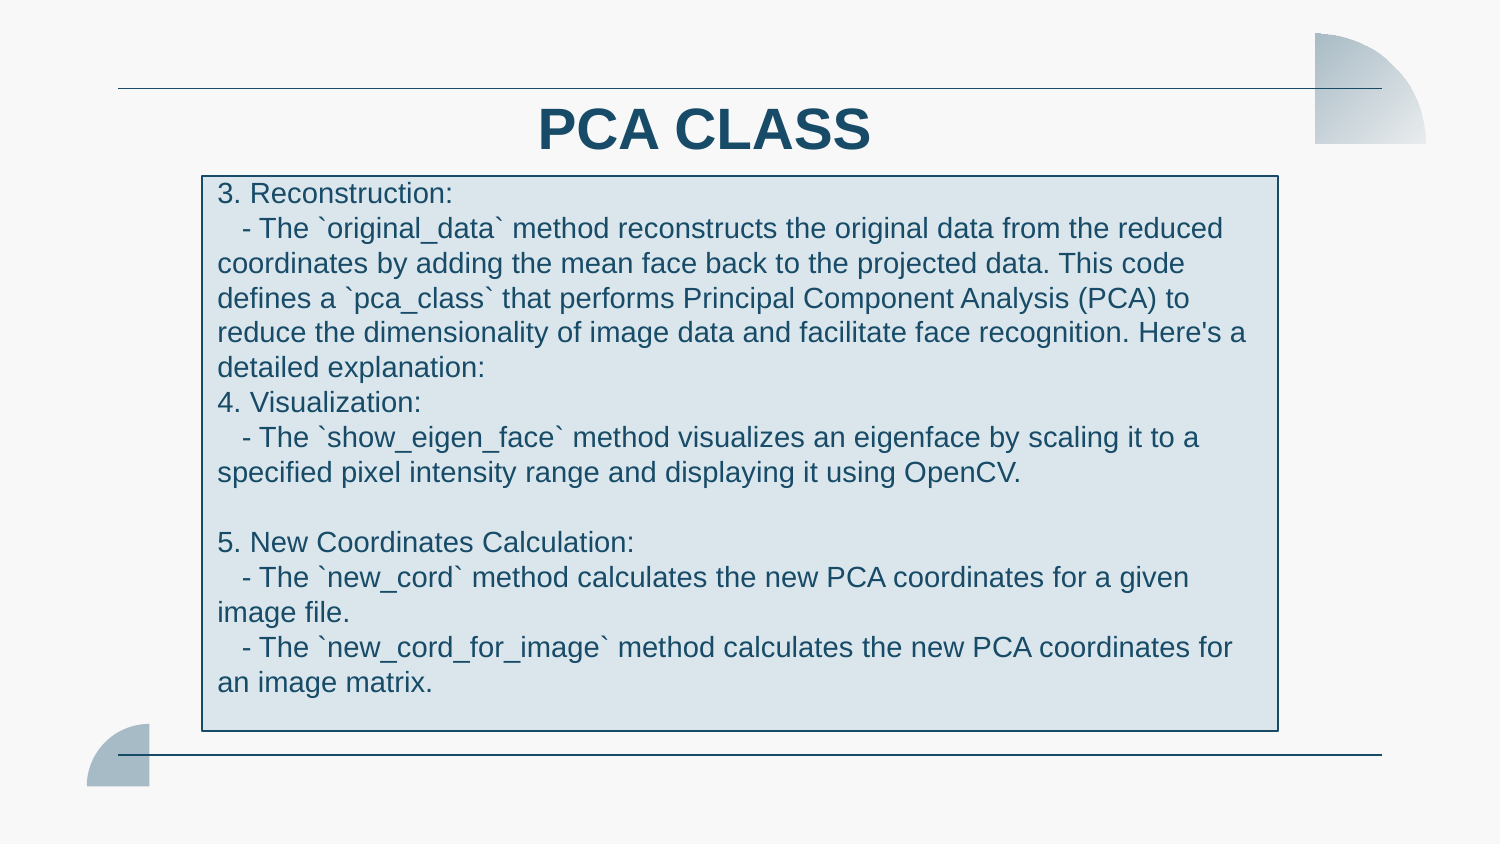

# PCA CLASS
3. Reconstruction:
   - The `original_data` method reconstructs the original data from the reduced coordinates by adding the mean face back to the projected data. This code defines a `pca_class` that performs Principal Component Analysis (PCA) to reduce the dimensionality of image data and facilitate face recognition. Here's a detailed explanation:
4. Visualization:
   - The `show_eigen_face` method visualizes an eigenface by scaling it to a specified pixel intensity range and displaying it using OpenCV.

5. New Coordinates Calculation:
   - The `new_cord` method calculates the new PCA coordinates for a given image file.
   - The `new_cord_for_image` method calculates the new PCA coordinates for an image matrix.